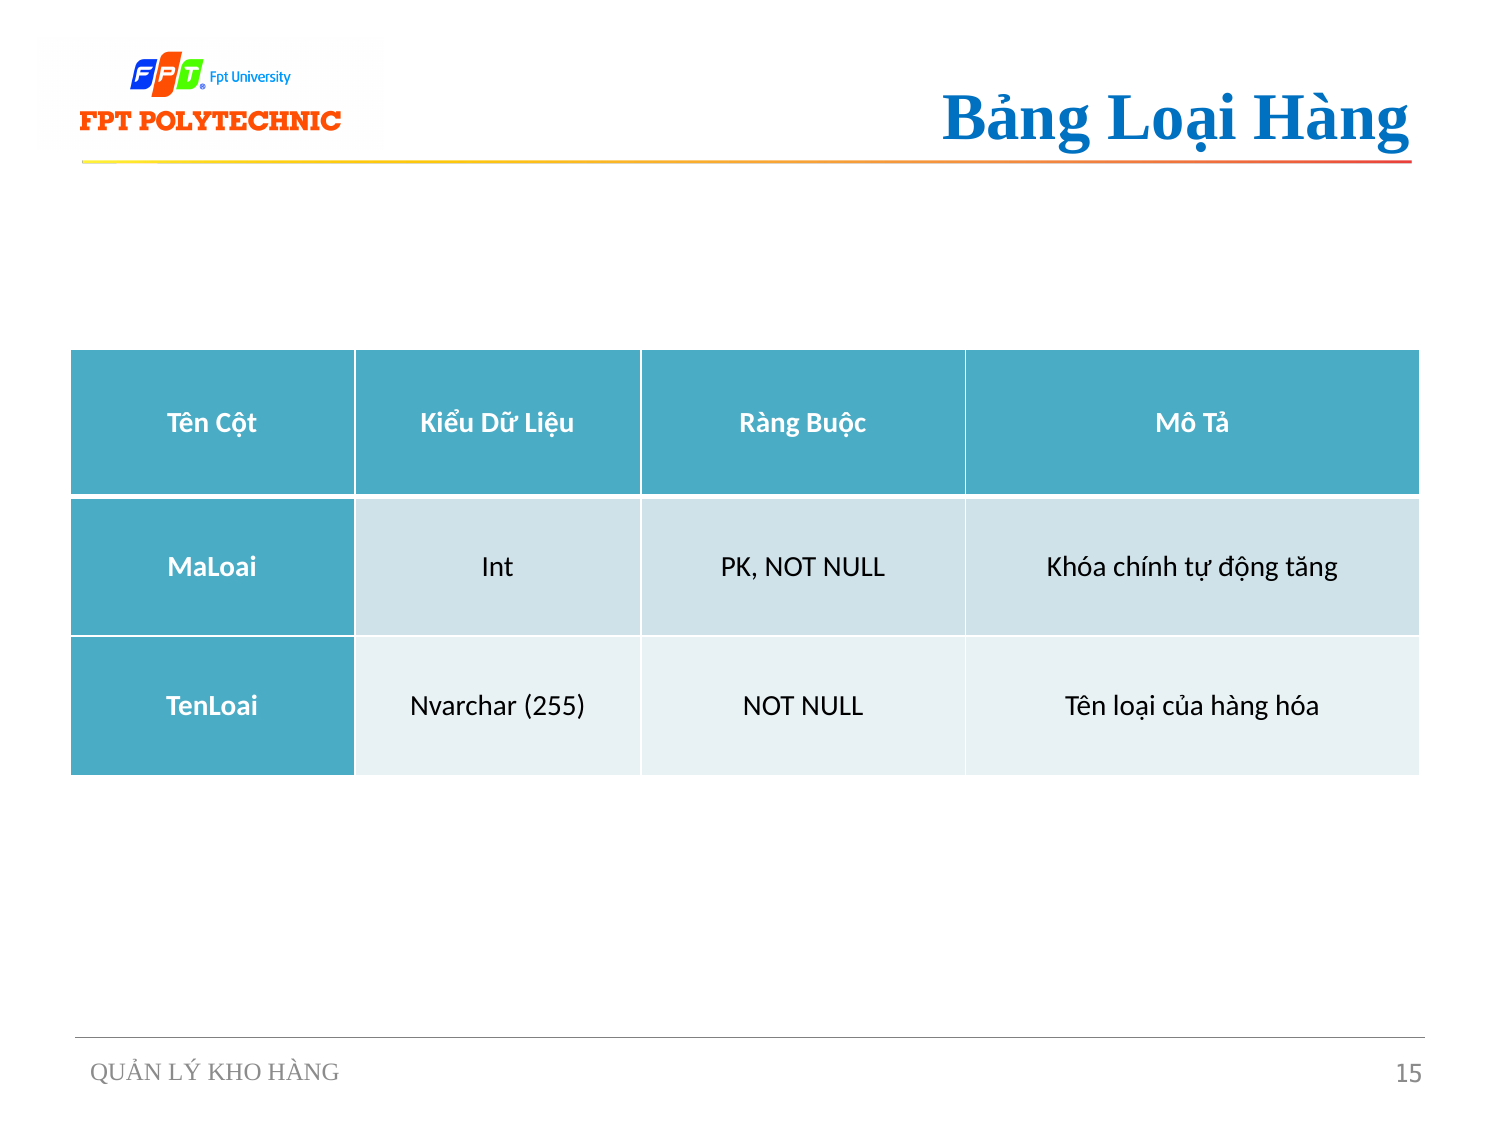

# Bảng Loại Hàng
| Tên Cột | Kiểu Dữ Liệu | Ràng Buộc | Mô Tả |
| --- | --- | --- | --- |
| MaLoai | Int | PK, NOT NULL | Khóa chính tự động tăng |
| TenLoai | Nvarchar (255) | NOT NULL | Tên loại của hàng hóa |
QUẢN LÝ KHO HÀNG
15